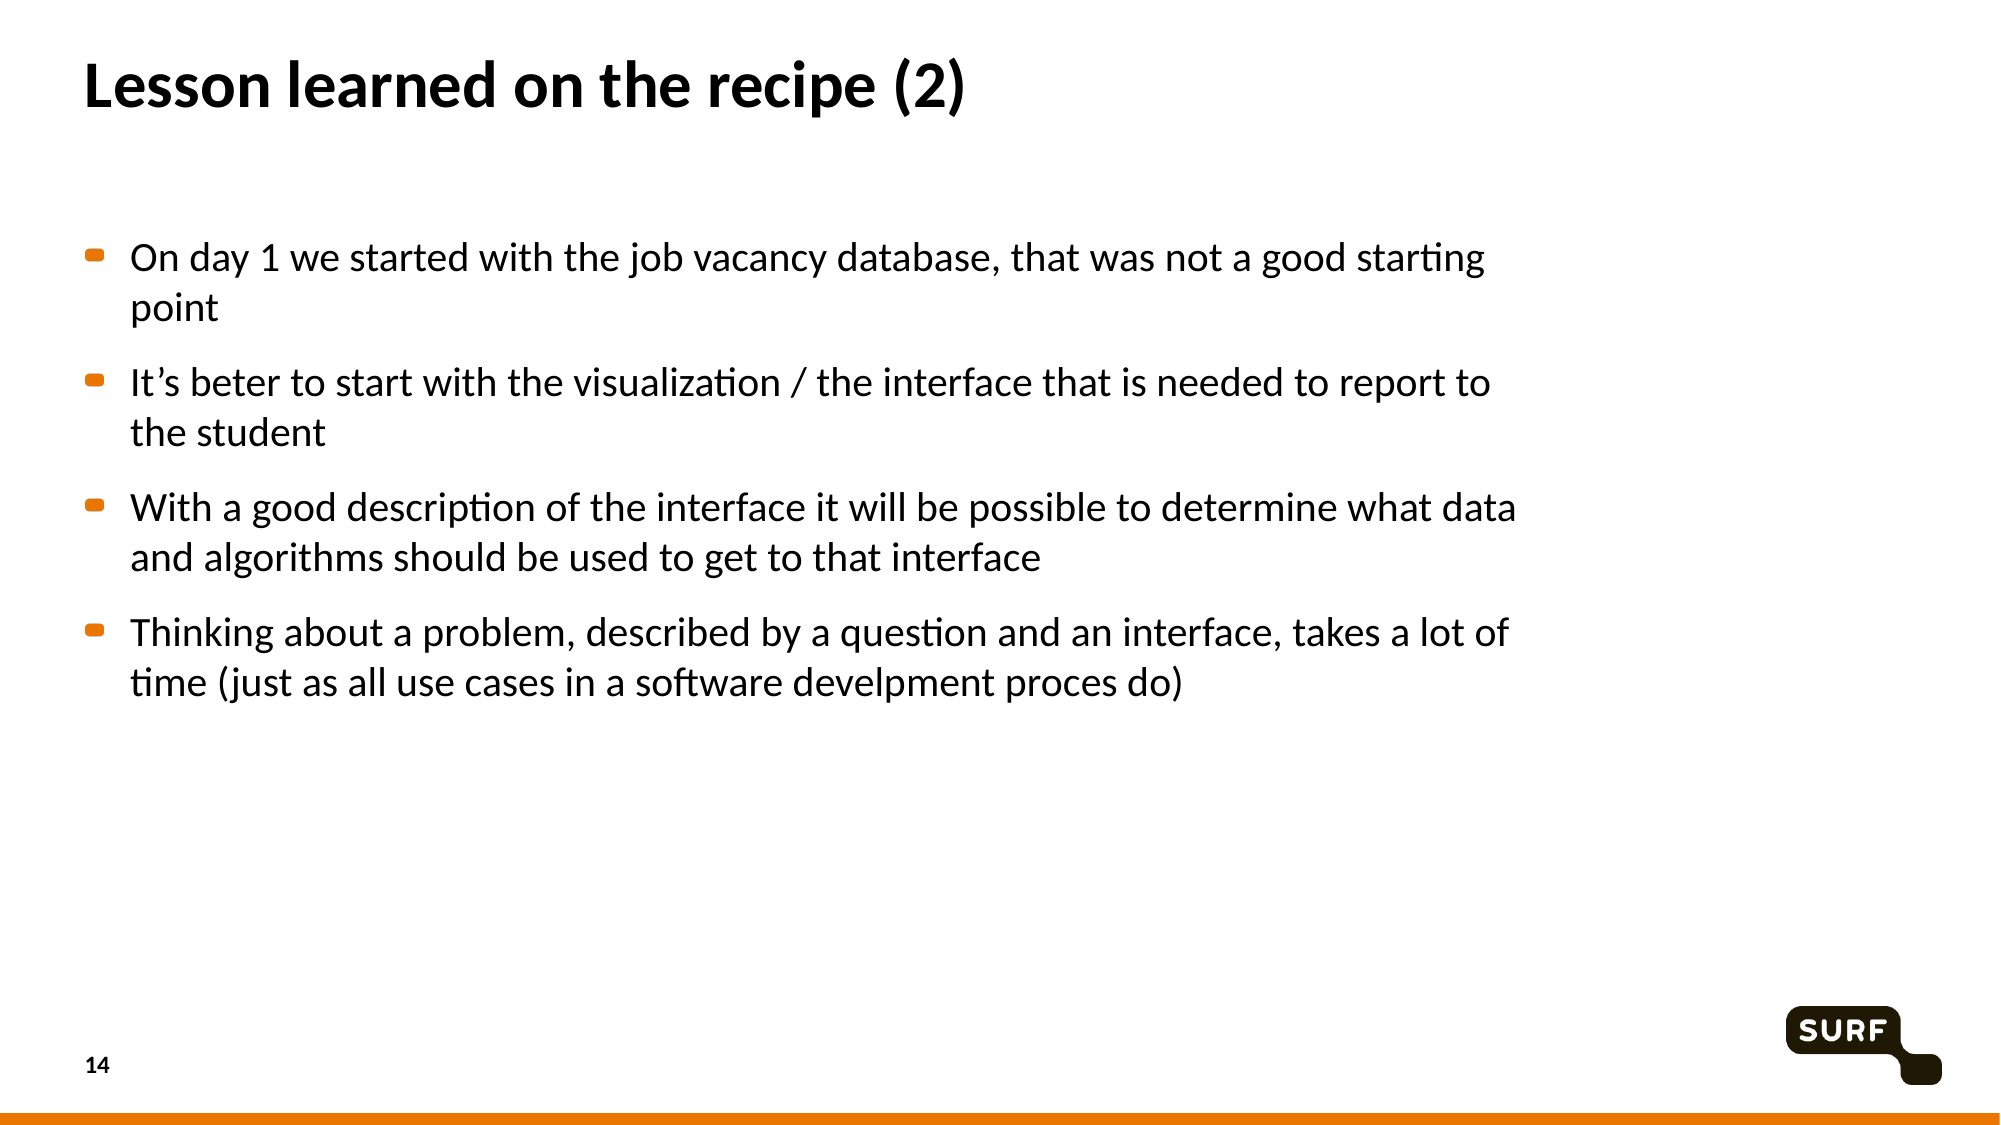

# Lesson learned on the recipe (2)
On day 1 we started with the job vacancy database, that was not a good starting point
It’s beter to start with the visualization / the interface that is needed to report to the student
With a good description of the interface it will be possible to determine what data and algorithms should be used to get to that interface
Thinking about a problem, described by a question and an interface, takes a lot of time (just as all use cases in a software develpment proces do)
14